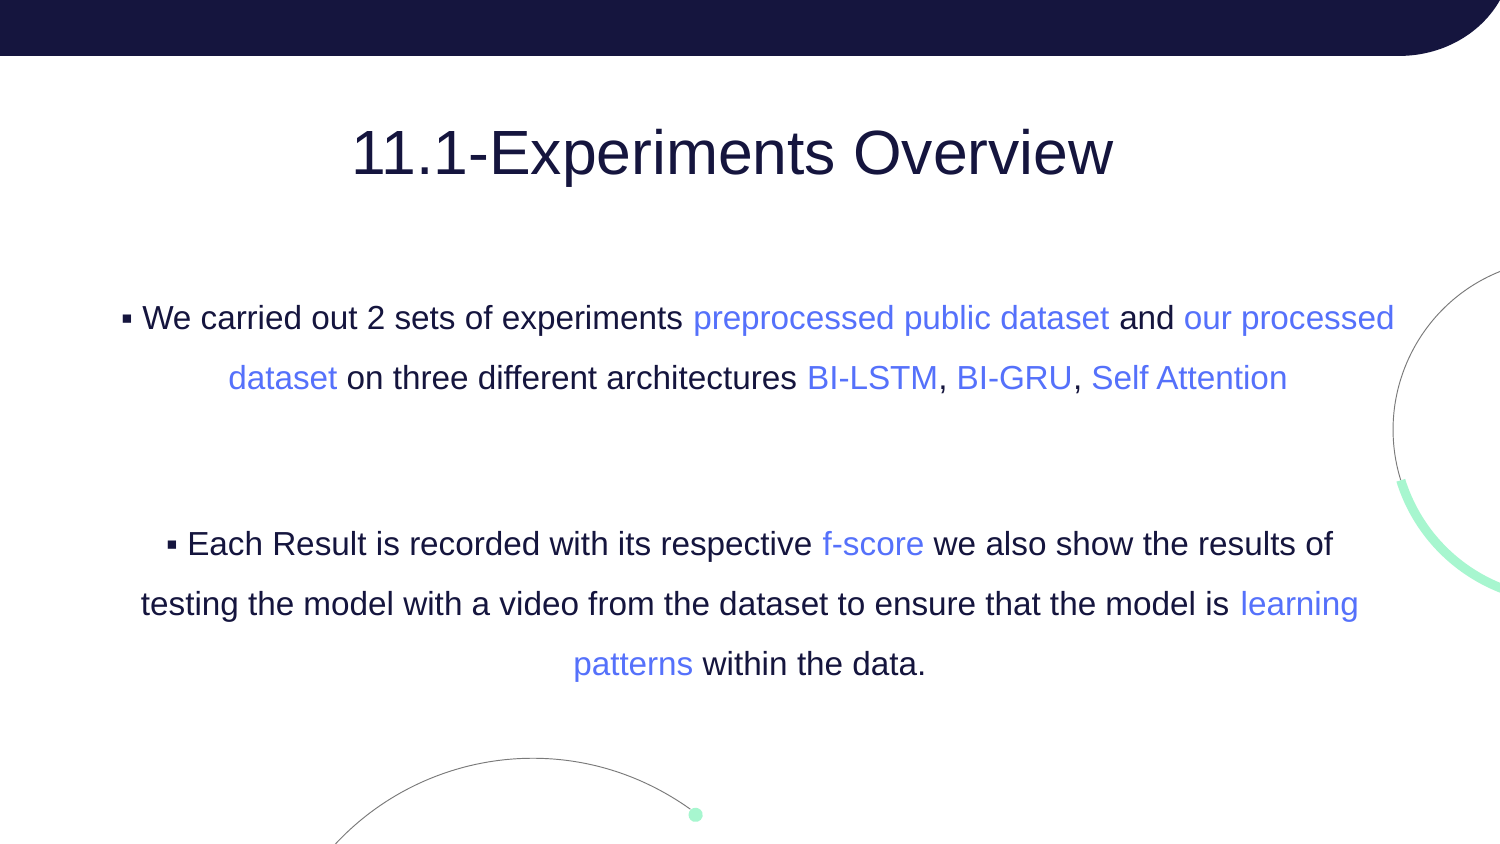

# 11.1-Experiments Overview
▪ We carried out 2 sets of experiments preprocessed public dataset and our processed dataset on three different architectures BI-LSTM, BI-GRU, Self Attention
▪ Each Result is recorded with its respective f-score we also show the results of testing the model with a video from the dataset to ensure that the model is learning patterns within the data.